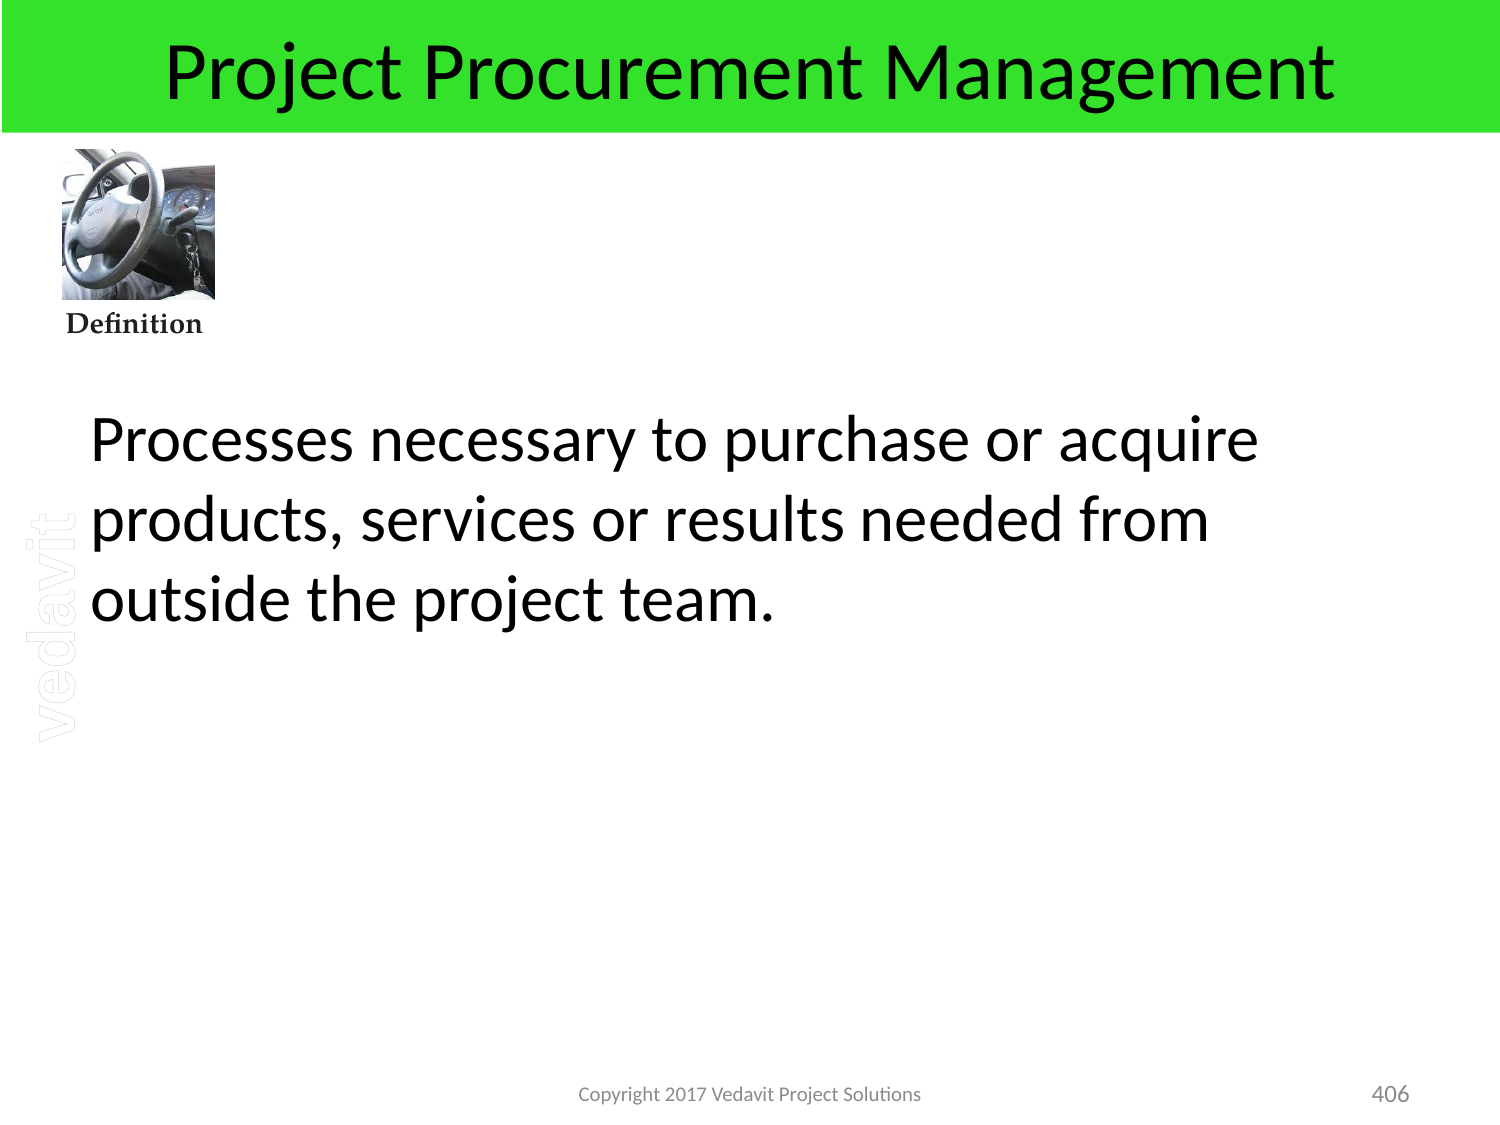

# Project Procurement Management
Processes necessary to purchase or acquire products, services or results needed from outside the project team.
Copyright 2017 Vedavit Project Solutions
406